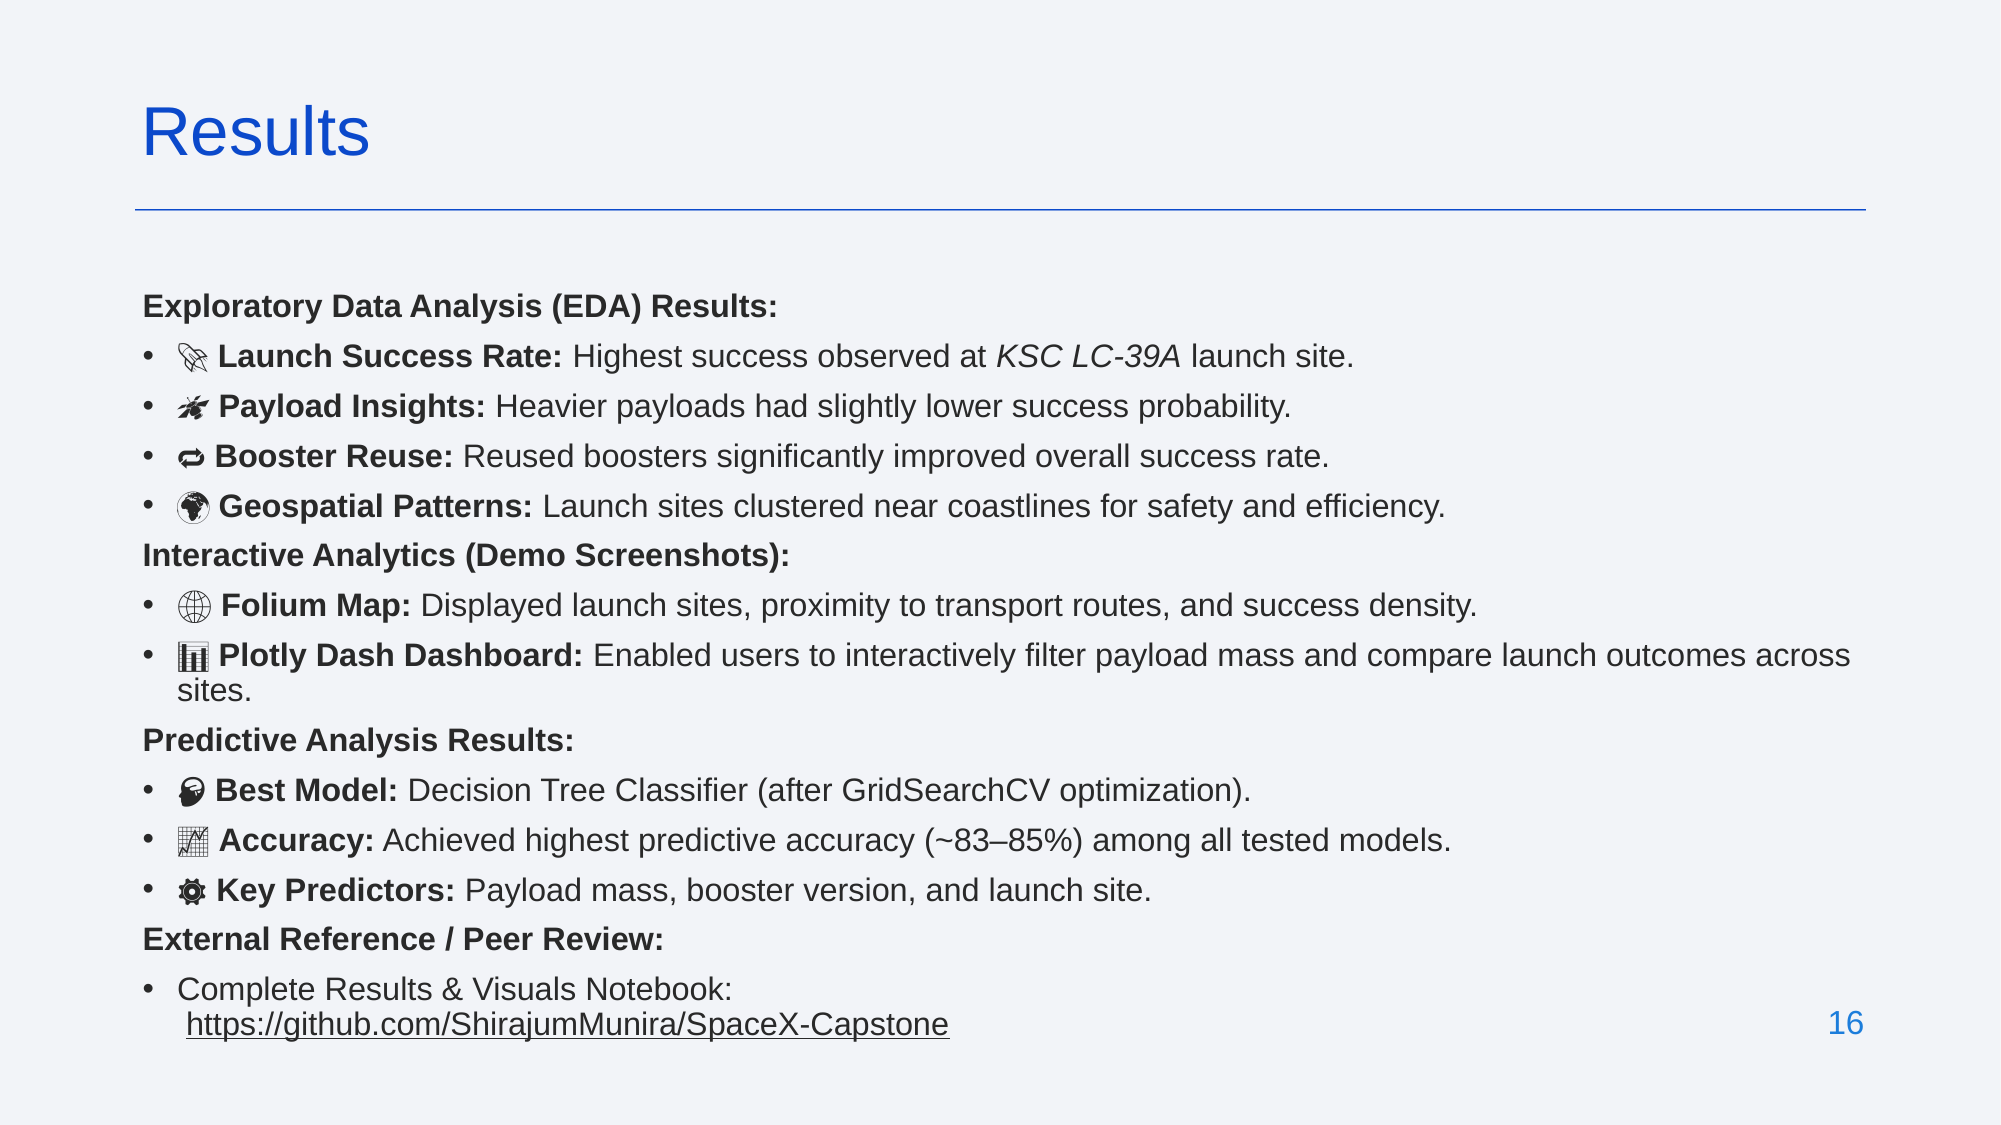

Results
Exploratory Data Analysis (EDA) Results:
🚀 Launch Success Rate: Highest success observed at KSC LC-39A launch site.
🛰️ Payload Insights: Heavier payloads had slightly lower success probability.
🔁 Booster Reuse: Reused boosters significantly improved overall success rate.
🌍 Geospatial Patterns: Launch sites clustered near coastlines for safety and efficiency.
Interactive Analytics (Demo Screenshots):
🌐 Folium Map: Displayed launch sites, proximity to transport routes, and success density.
📊 Plotly Dash Dashboard: Enabled users to interactively filter payload mass and compare launch outcomes across sites.
Predictive Analysis Results:
🧠 Best Model: Decision Tree Classifier (after GridSearchCV optimization).
📈 Accuracy: Achieved highest predictive accuracy (~83–85%) among all tested models.
⚙️ Key Predictors: Payload mass, booster version, and launch site.
External Reference / Peer Review:
Complete Results & Visuals Notebook:
 https://github.com/ShirajumMunira/SpaceX-Capstone

16